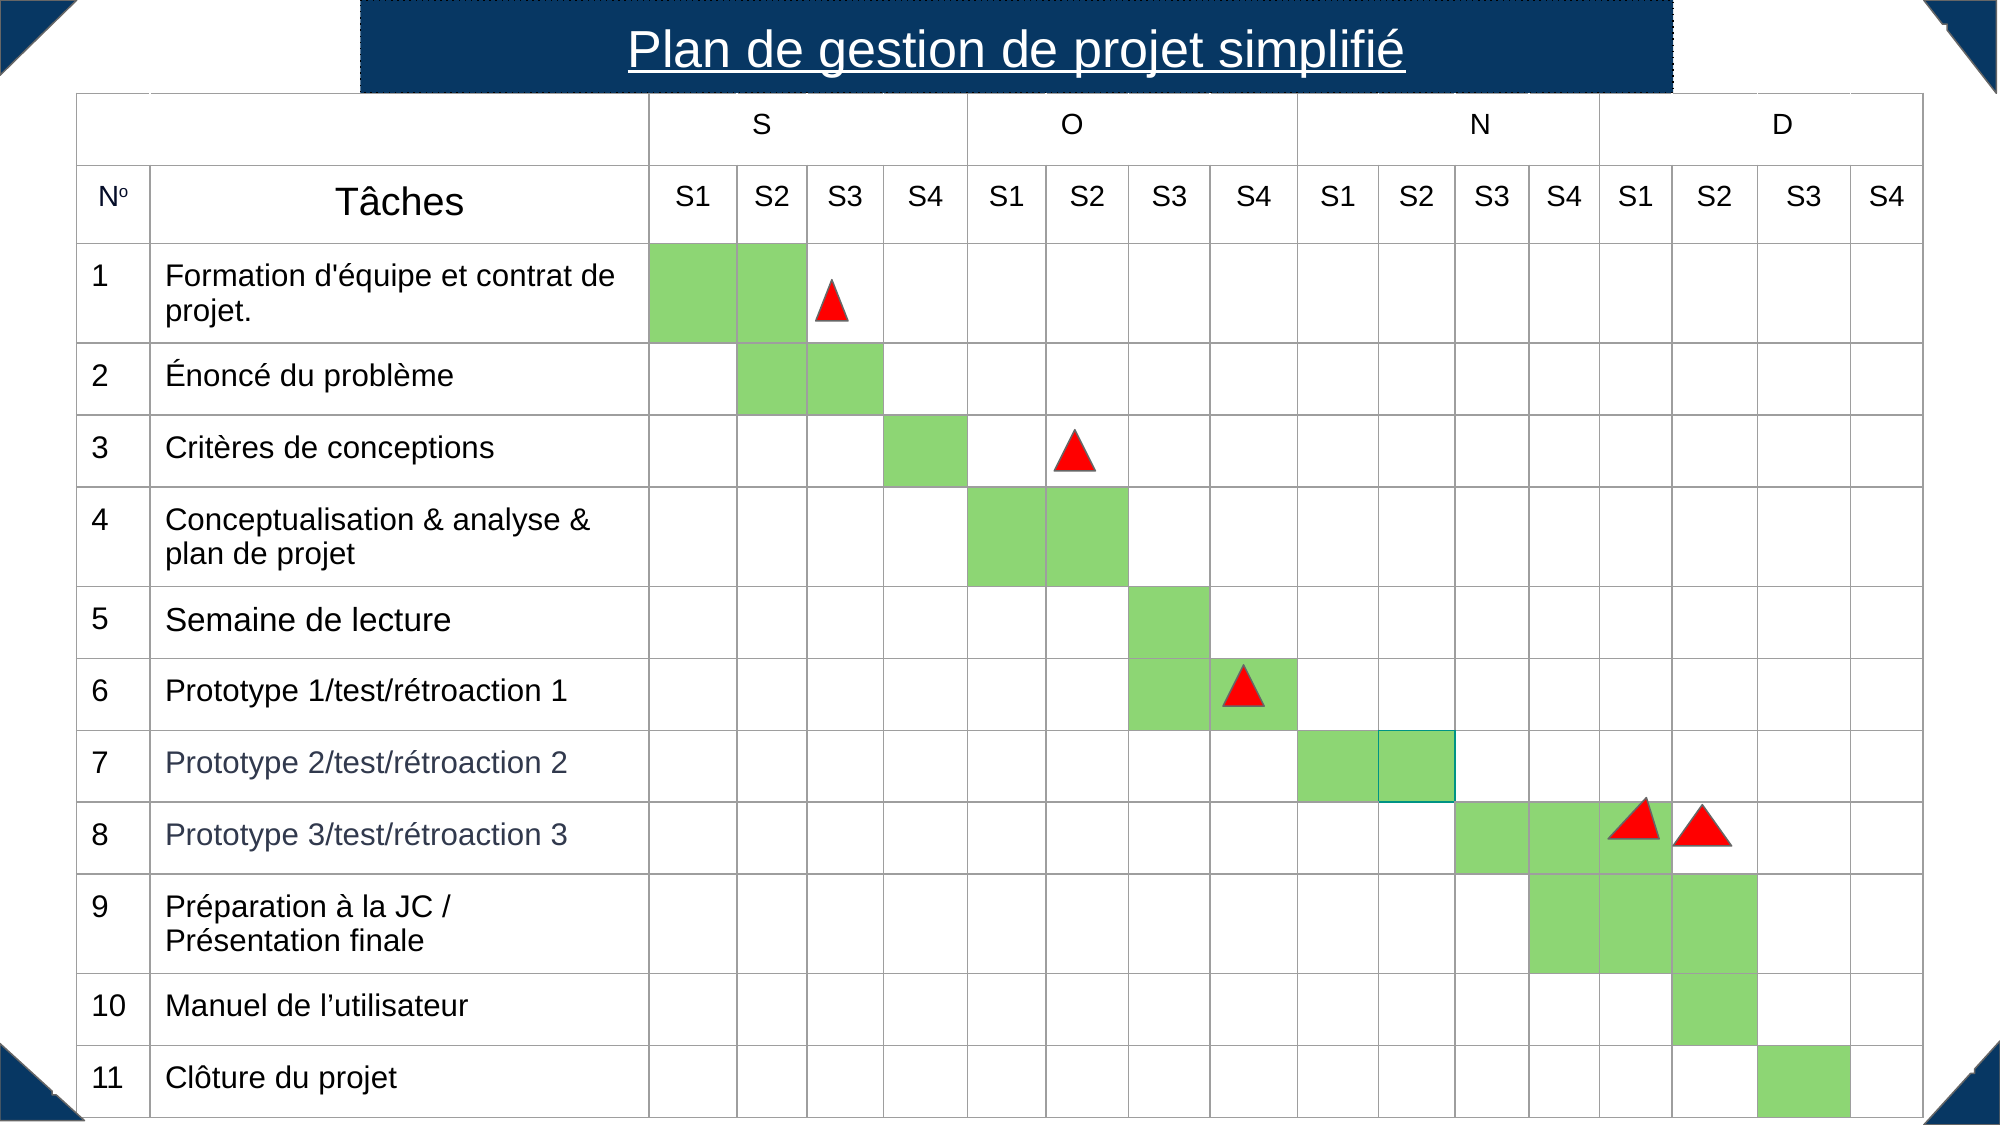

Plan de gestion de projet simplifié

|  |  |  | S |  |  |  | O |  |  |  |  | N |  |  |  | D |  |
| --- | --- | --- | --- | --- | --- | --- | --- | --- | --- | --- | --- | --- | --- | --- | --- | --- | --- |
| No | Tâches | S1 | S2 | S3 | S4 | S1 | S2 | S3 | S4 | S1 | S2 | S3 | S4 | S1 | S2 | S3 | S4 |
| 1 | Formation d'équipe et contrat de projet. |  |  |  |  |  |  |  |  |  |  |  |  |  |  |  |  |
| 2 | Énoncé du problème |  |  |  |  |  |  |  |  |  |  |  |  |  |  |  |  |
| 3 | Critères de conceptions |  |  |  |  |  |  |  |  |  |  |  |  |  |  |  |  |
| 4 | Conceptualisation & analyse & plan de projet |  |  |  |  |  |  |  |  |  |  |  |  |  |  |  |  |
| 5 | Semaine de lecture |  |  |  |  |  |  |  |  |  |  |  |  |  |  |  |  |
| 6 | Prototype 1/test/rétroaction 1 |  |  |  |  |  |  |  |  |  |  |  |  |  |  |  |  |
| 7 | Prototype 2/test/rétroaction 2 |  |  |  |  |  |  |  |  |  |  |  |  |  |  |  |  |
| 8 | Prototype 3/test/rétroaction 3 |  |  |  |  |  |  |  |  |  |  |  |  |  |  |  |  |
| 9 | Préparation à la JC / Présentation finale |  |  |  |  |  |  |  |  |  |  |  |  |  |  |  |  |
| 10 | Manuel de l’utilisateur |  |  |  |  |  |  |  |  |  |  |  |  |  |  |  |  |
| 11 | Clôture du projet |  |  |  |  |  |  |  |  |  |  |  |  |  |  |  |  |